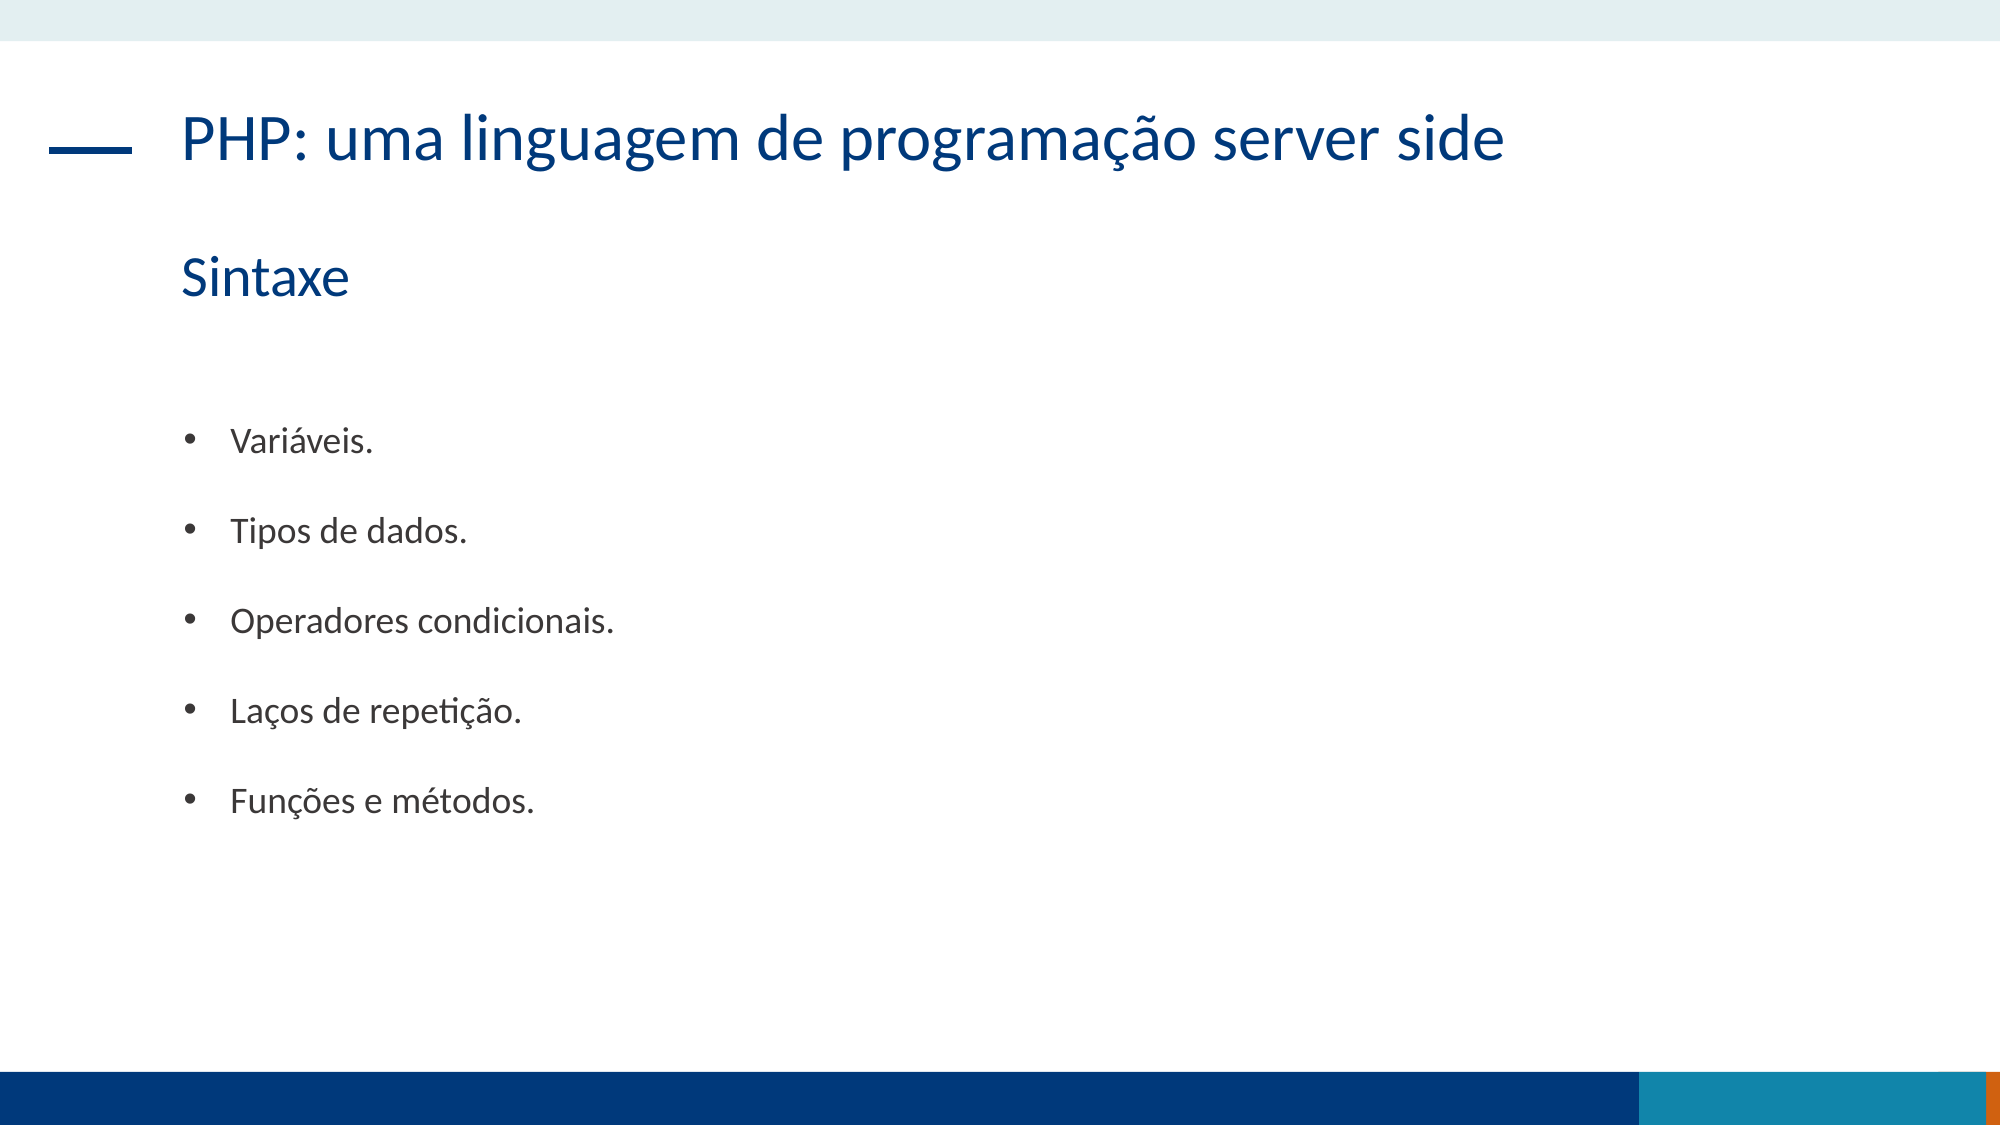

PHP: uma linguagem de programação server side
Sintaxe
Variáveis.

Tipos de dados.

Operadores condicionais.

Laços de repetição.

Funções e métodos.